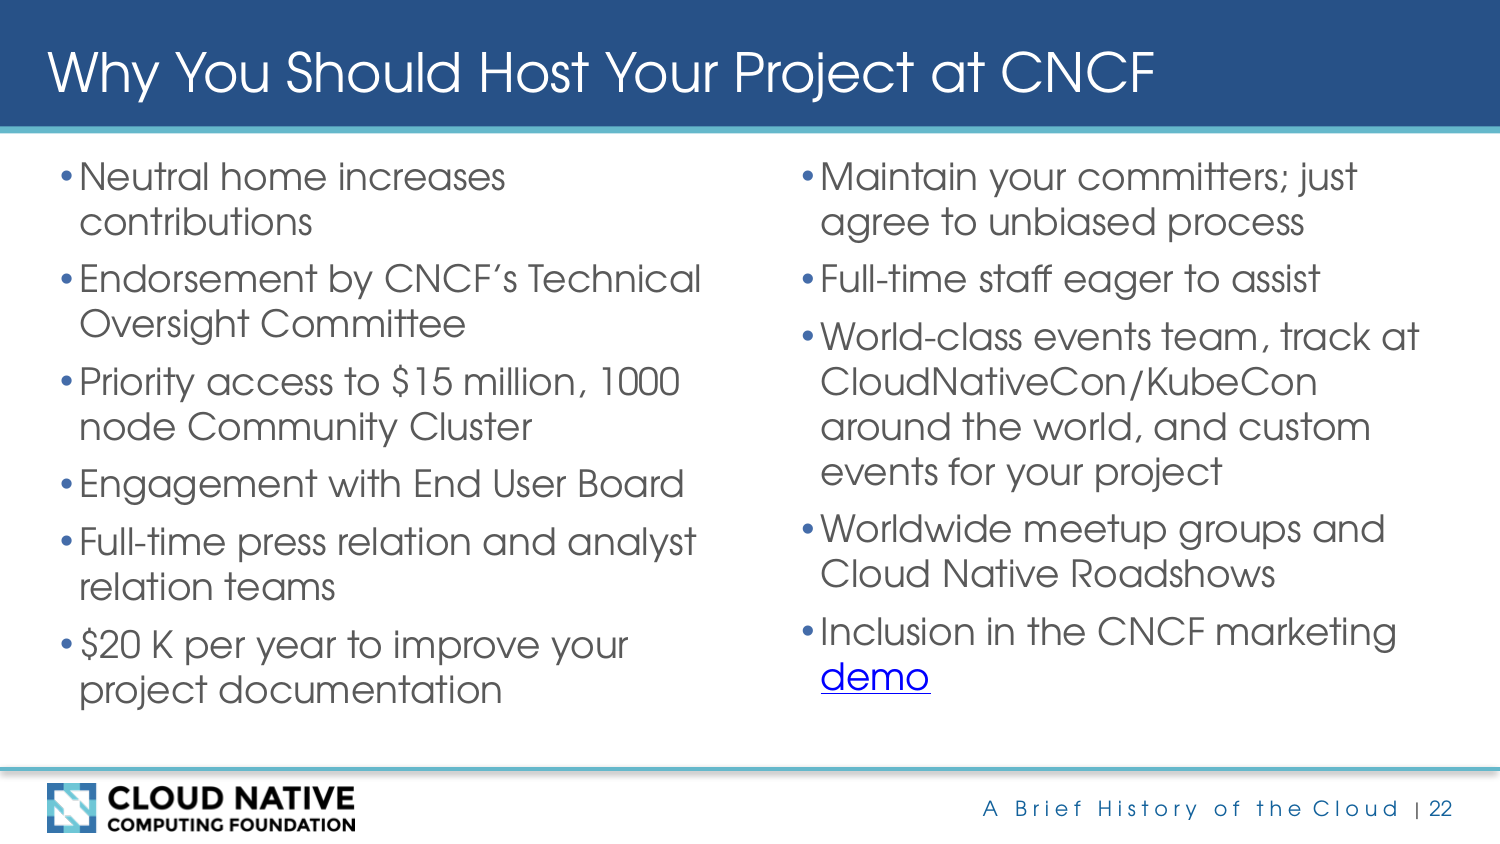

# Why You Should Host Your Project at CNCF
Neutral home increases contributions
Endorsement by CNCF’s Technical Oversight Committee
Priority access to $15 million, 1000 node Community Cluster
Engagement with End User Board
Full-time press relation and analyst relation teams
$20 K per year to improve your project documentation
Maintain your committers; just agree to unbiased process
Full-time staff eager to assist
World-class events team, track at CloudNativeCon/KubeCon around the world, and custom events for your project
Worldwide meetup groups and Cloud Native Roadshows
Inclusion in the CNCF marketing demo
22